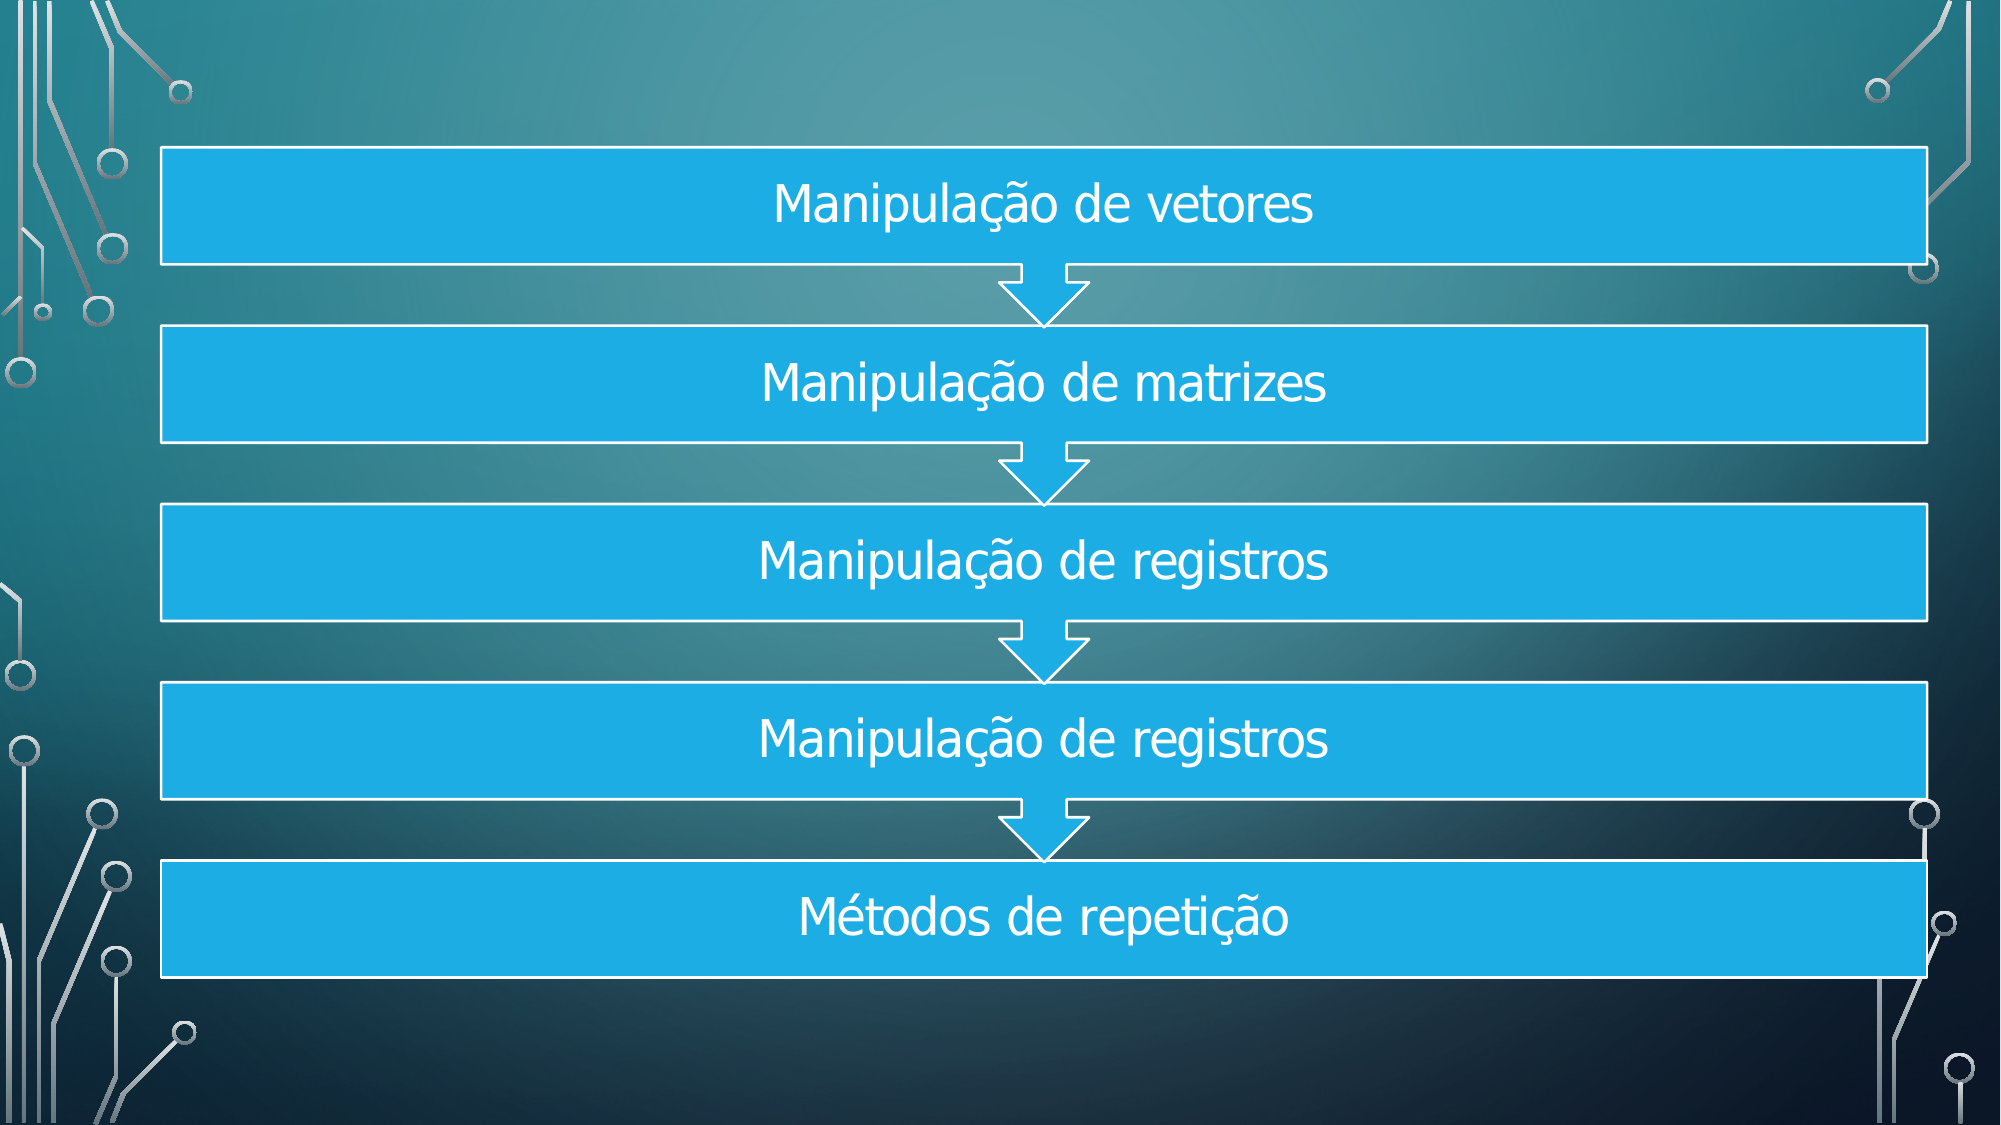

Métodos de repetição
Manipulação de registros
Manipulação de registros
Manipulação de matrizes
Manipulação de vetores